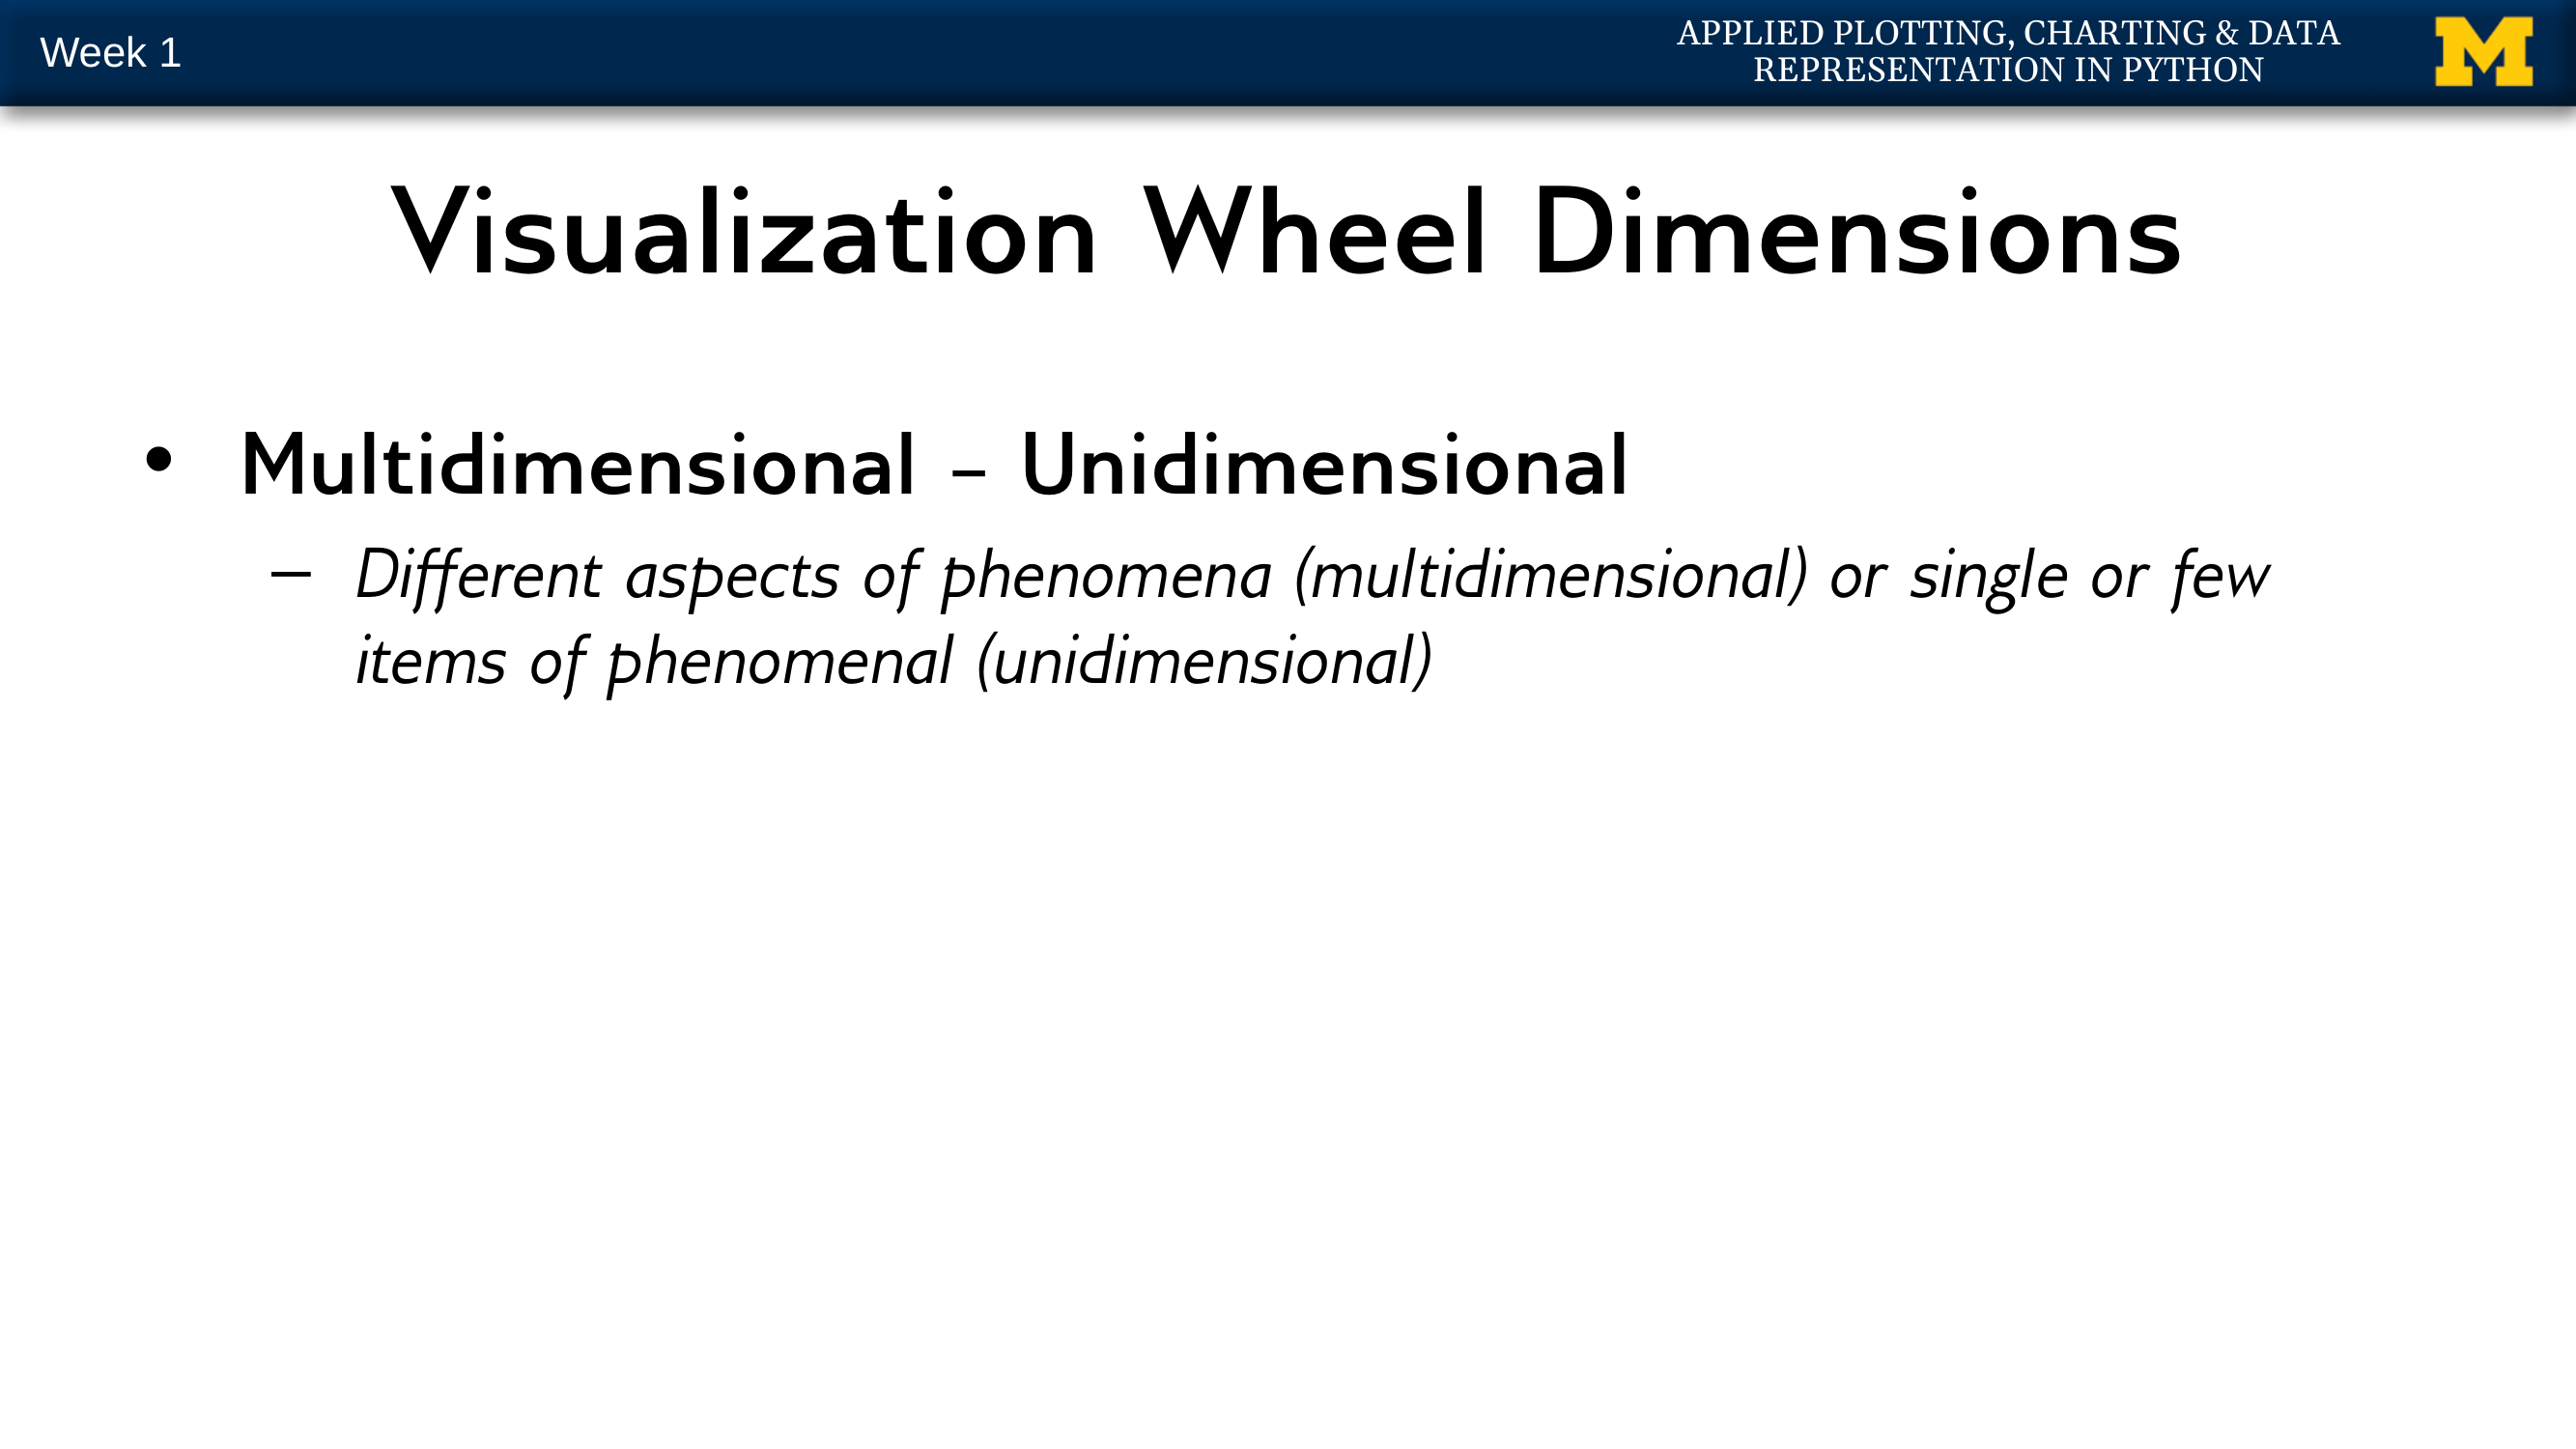

# Visualization Wheel Dimensions
Multidimensional – Unidimensional
Different aspects of phenomena (multidimensional) or single or few items of phenomenal (unidimensional)